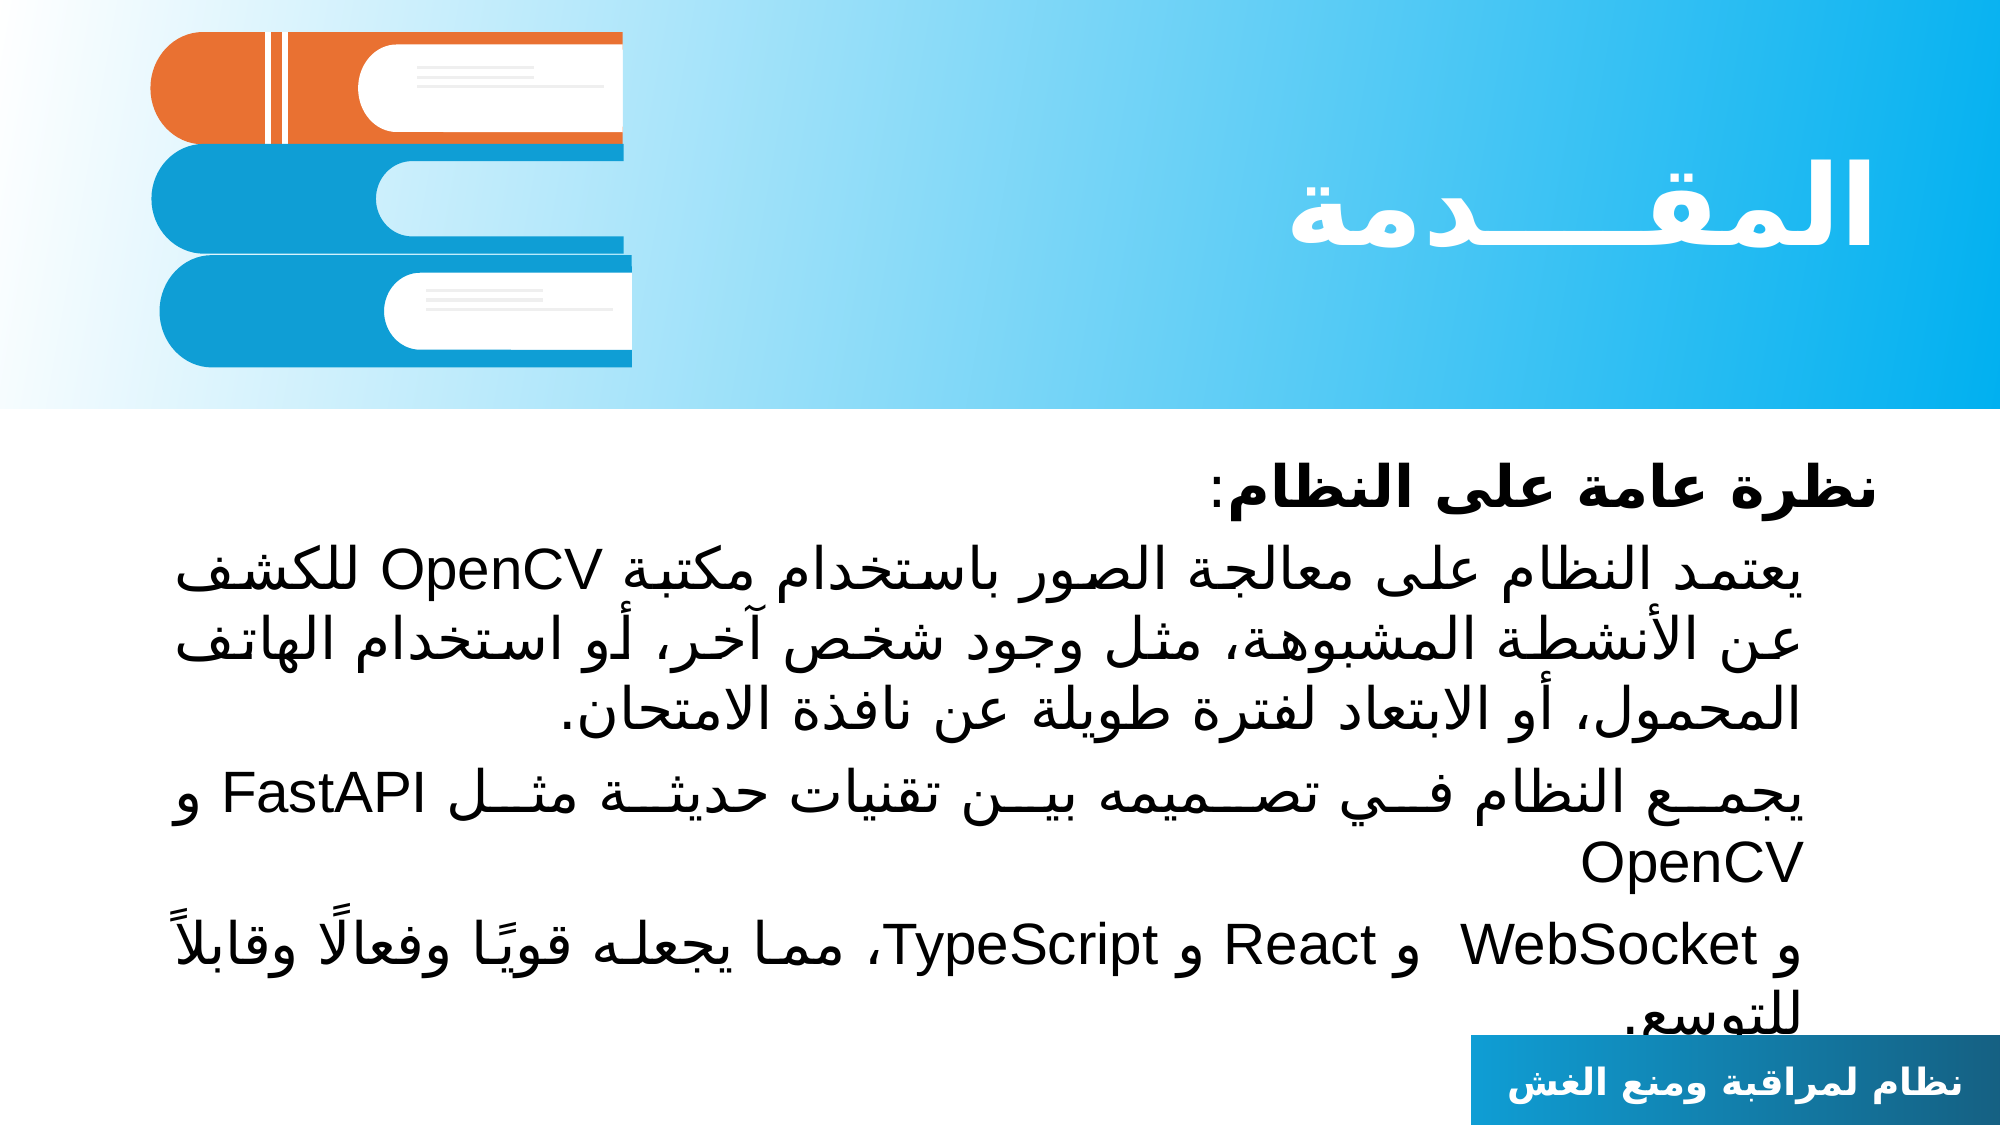

المقــــدمة
نظرة عامة على النظام:
يعتمد النظام على معالجة الصور باستخدام مكتبة OpenCV للكشف عن الأنشطة المشبوهة، مثل وجود شخص آخر، أو استخدام الهاتف المحمول، أو الابتعاد لفترة طويلة عن نافذة الامتحان.
يجمع النظام في تصميمه بين تقنيات حديثة مثل FastAPI و OpenCV
و WebSocket  و React و TypeScript، مما يجعله قويًا وفعالًا وقابلاً للتوسع.
نظام لمراقبة ومنع الغش